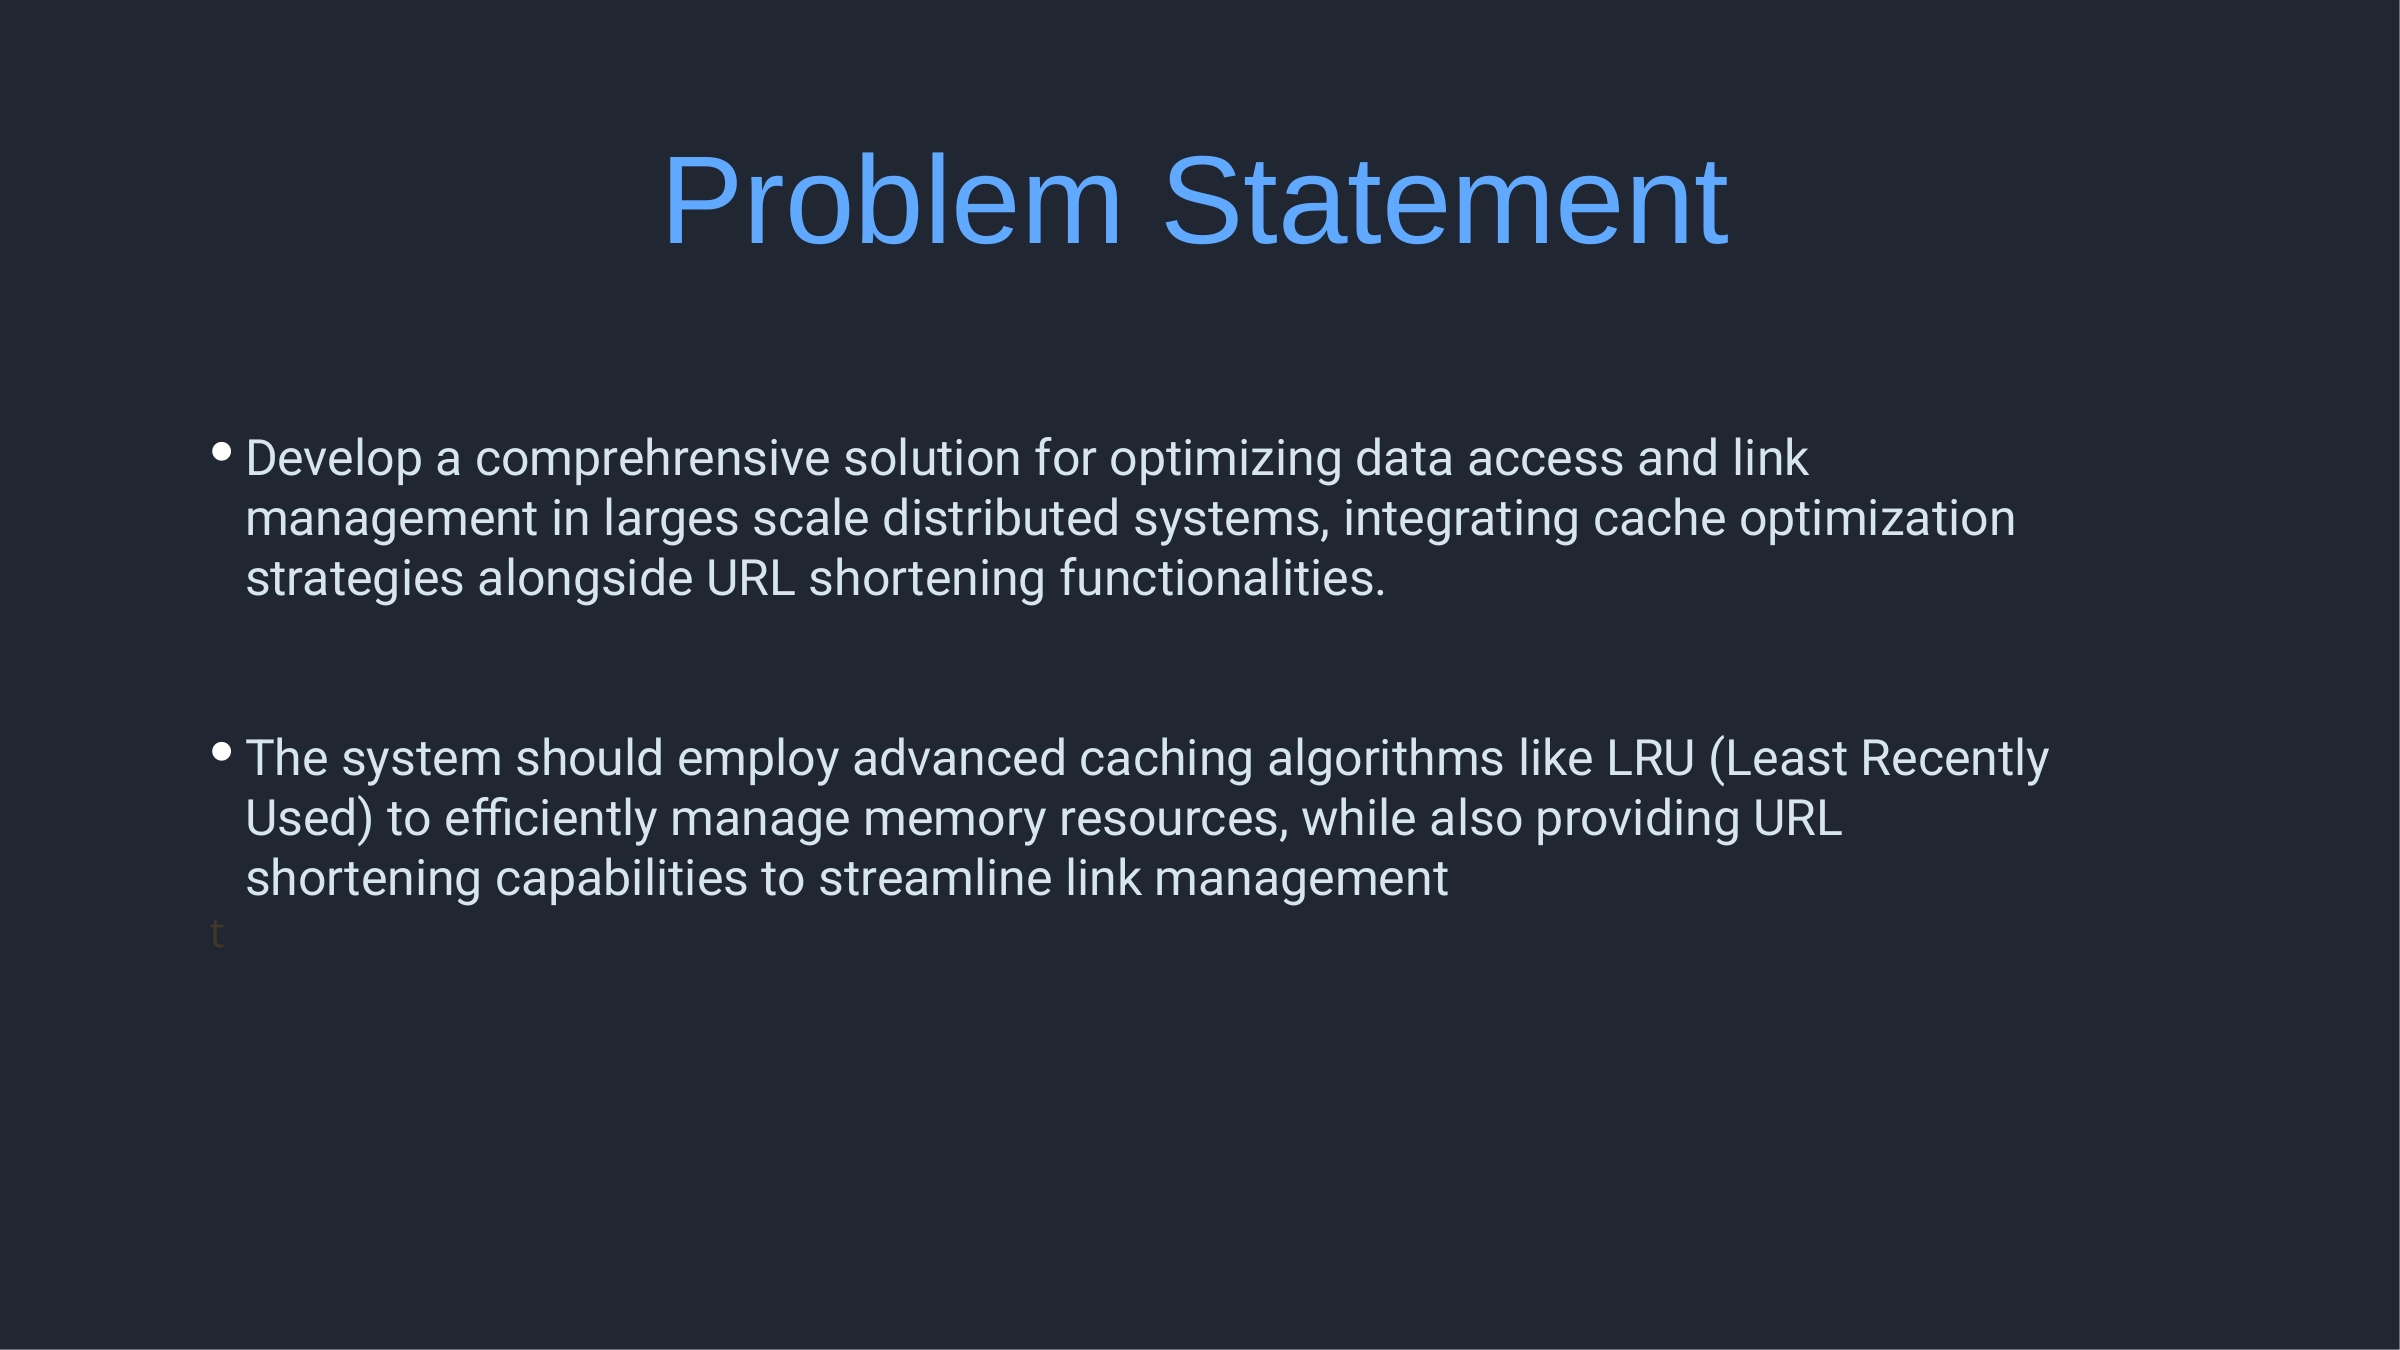

Problem Statement
Develop a comprehrensive solution for optimizing data access and link management in larges scale distributed systems, integrating cache optimization strategies alongside URL shortening functionalities.

The system should employ advanced caching algorithms like LRU (Least Recently Used) to efficiently manage memory resources, while also providing URL shortening capabilities to streamline link management
t